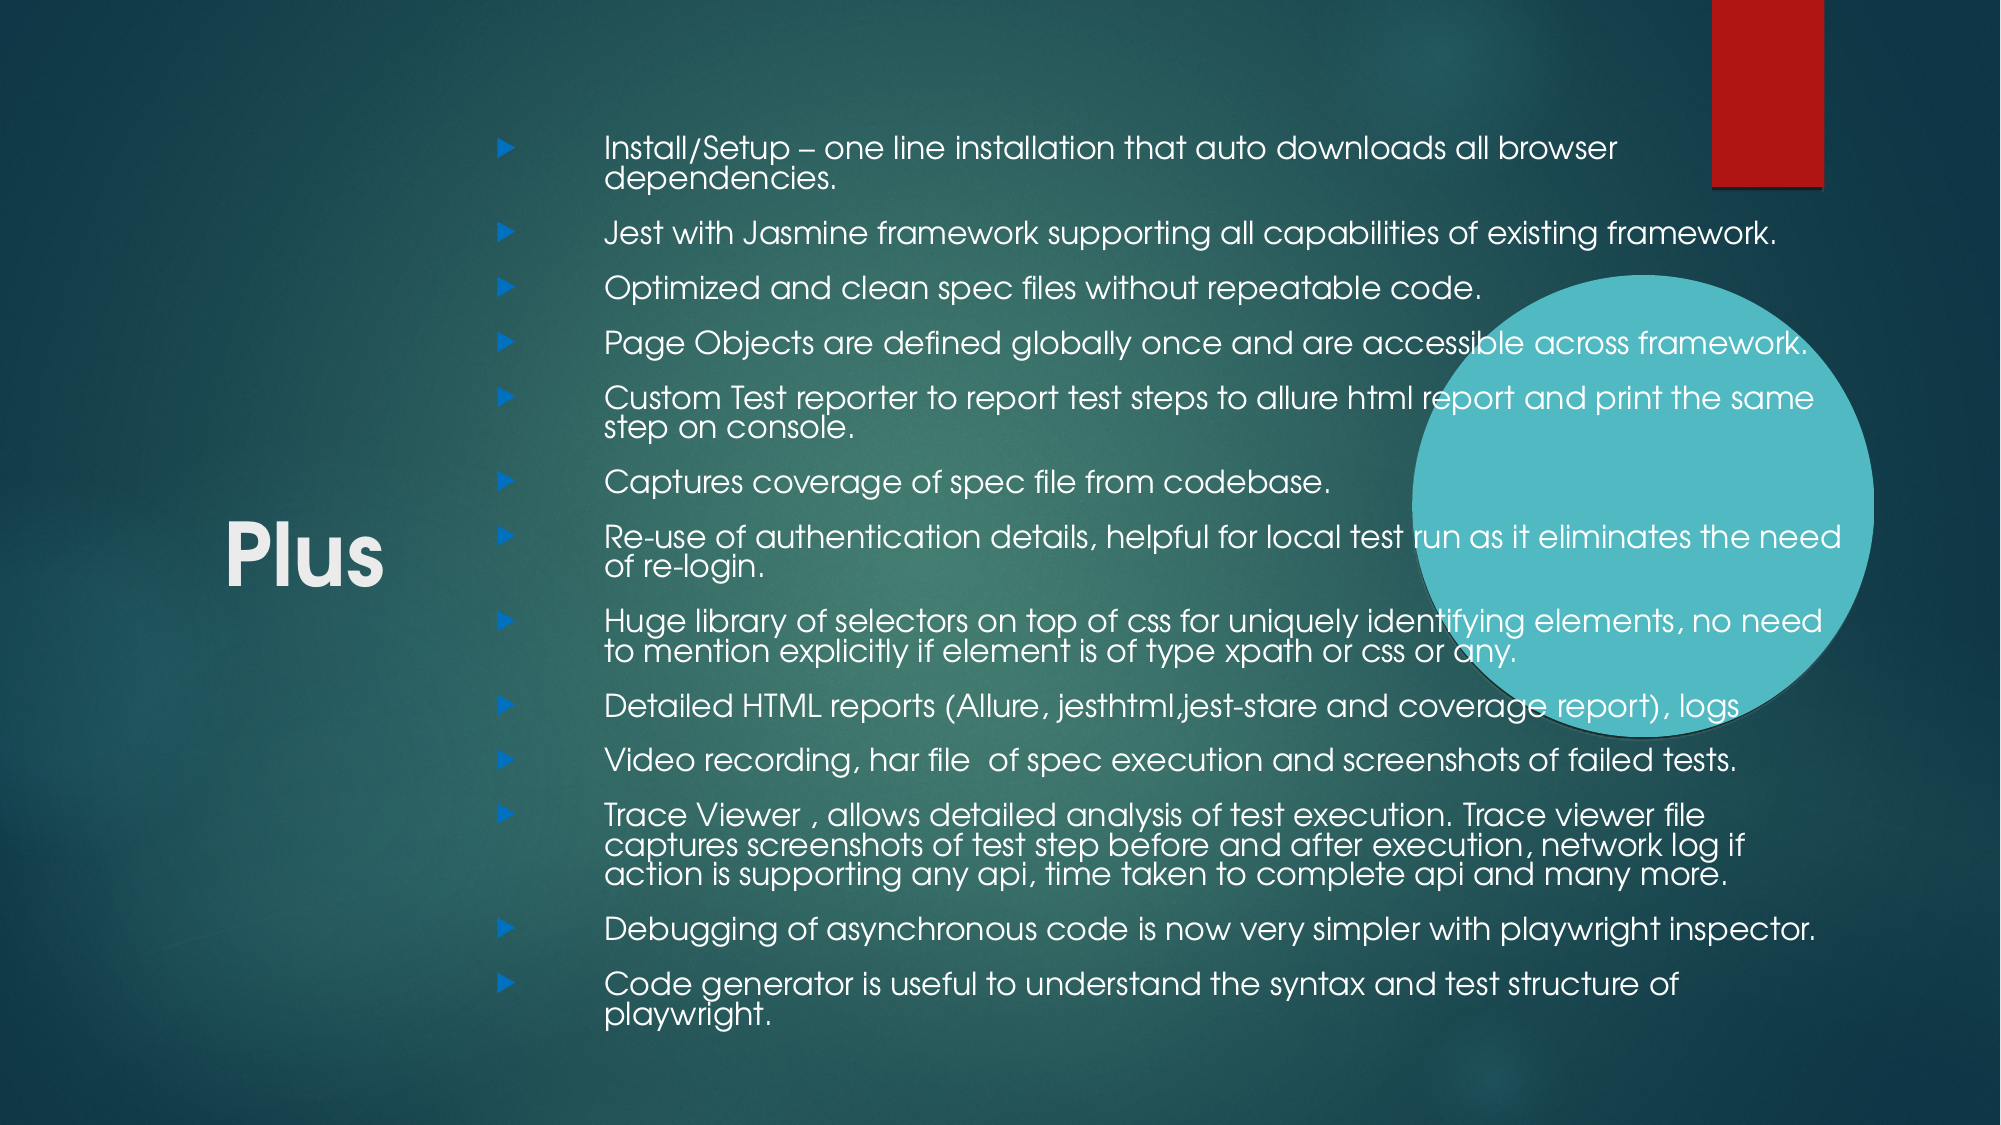

Install/Setup – one line installation that auto downloads all browser dependencies.
Jest with Jasmine framework supporting all capabilities of existing framework.
Optimized and clean spec files without repeatable code.
Page Objects are defined globally once and are accessible across framework.
Custom Test reporter to report test steps to allure html report and print the same step on console.
Captures coverage of spec file from codebase.
Re-use of authentication details, helpful for local test run as it eliminates the need of re-login.
Huge library of selectors on top of css for uniquely identifying elements, no need to mention explicitly if element is of type xpath or css or any.
Detailed HTML reports (Allure, jesthtml,jest-stare and coverage report), logs
Video recording, har file  of spec execution and screenshots of failed tests.
Trace Viewer , allows detailed analysis of test execution. Trace viewer file captures screenshots of test step before and after execution, network log if action is supporting any api, time taken to complete api and many more.
Debugging of asynchronous code is now very simpler with playwright inspector.
Code generator is useful to understand the syntax and test structure of playwright.

Plus